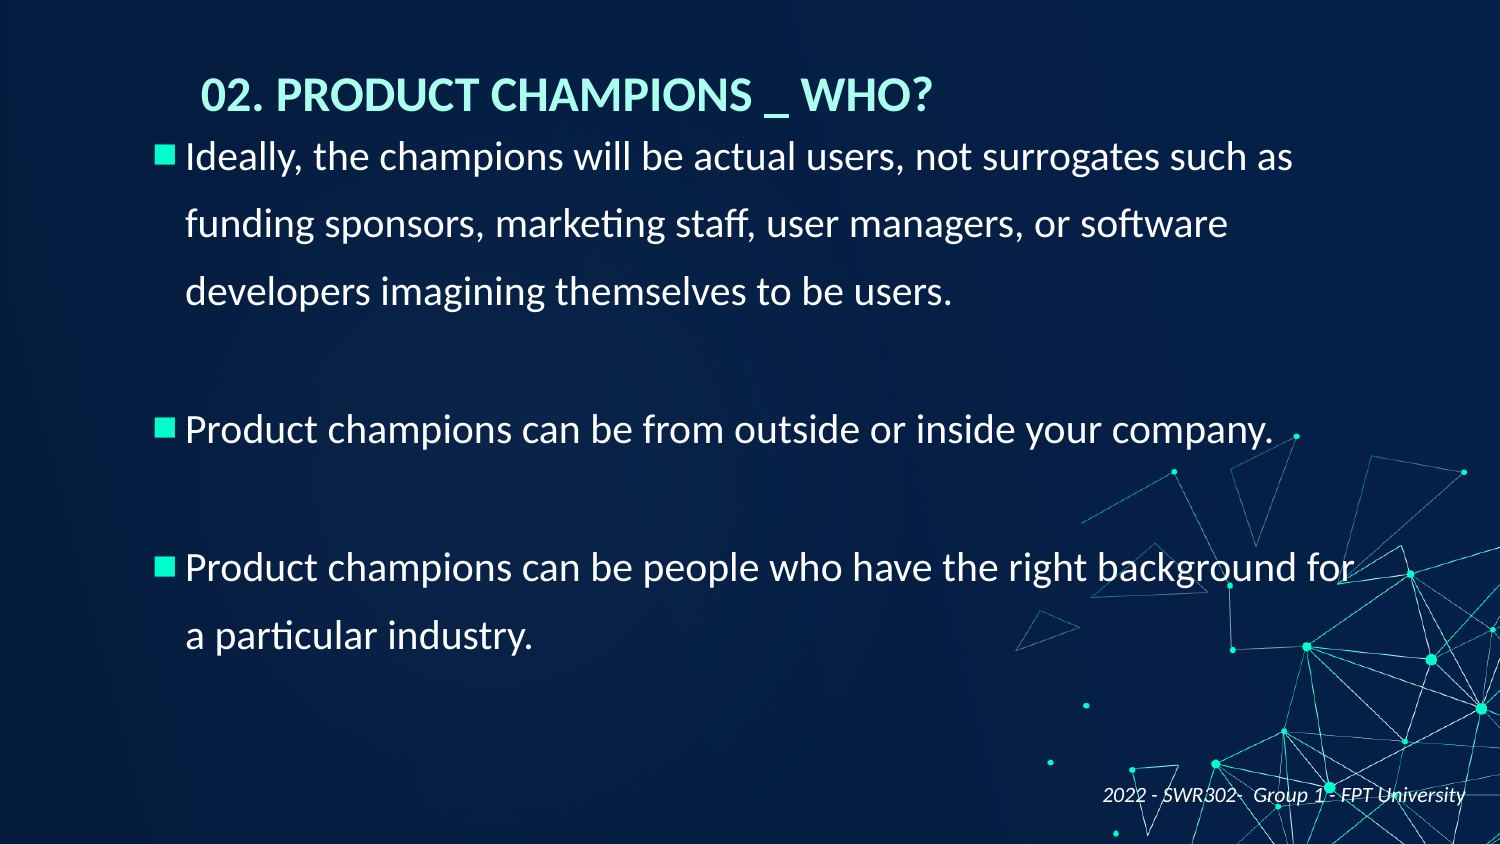

02. PRODUCT CHAMPIONS _ WHO?
Ideally, the champions will be actual users, not surrogates such as funding sponsors, marketing staff, user managers, or software developers imagining themselves to be users.
Product champions can be from outside or inside your company.
Product champions can be people who have the right background for a particular industry.